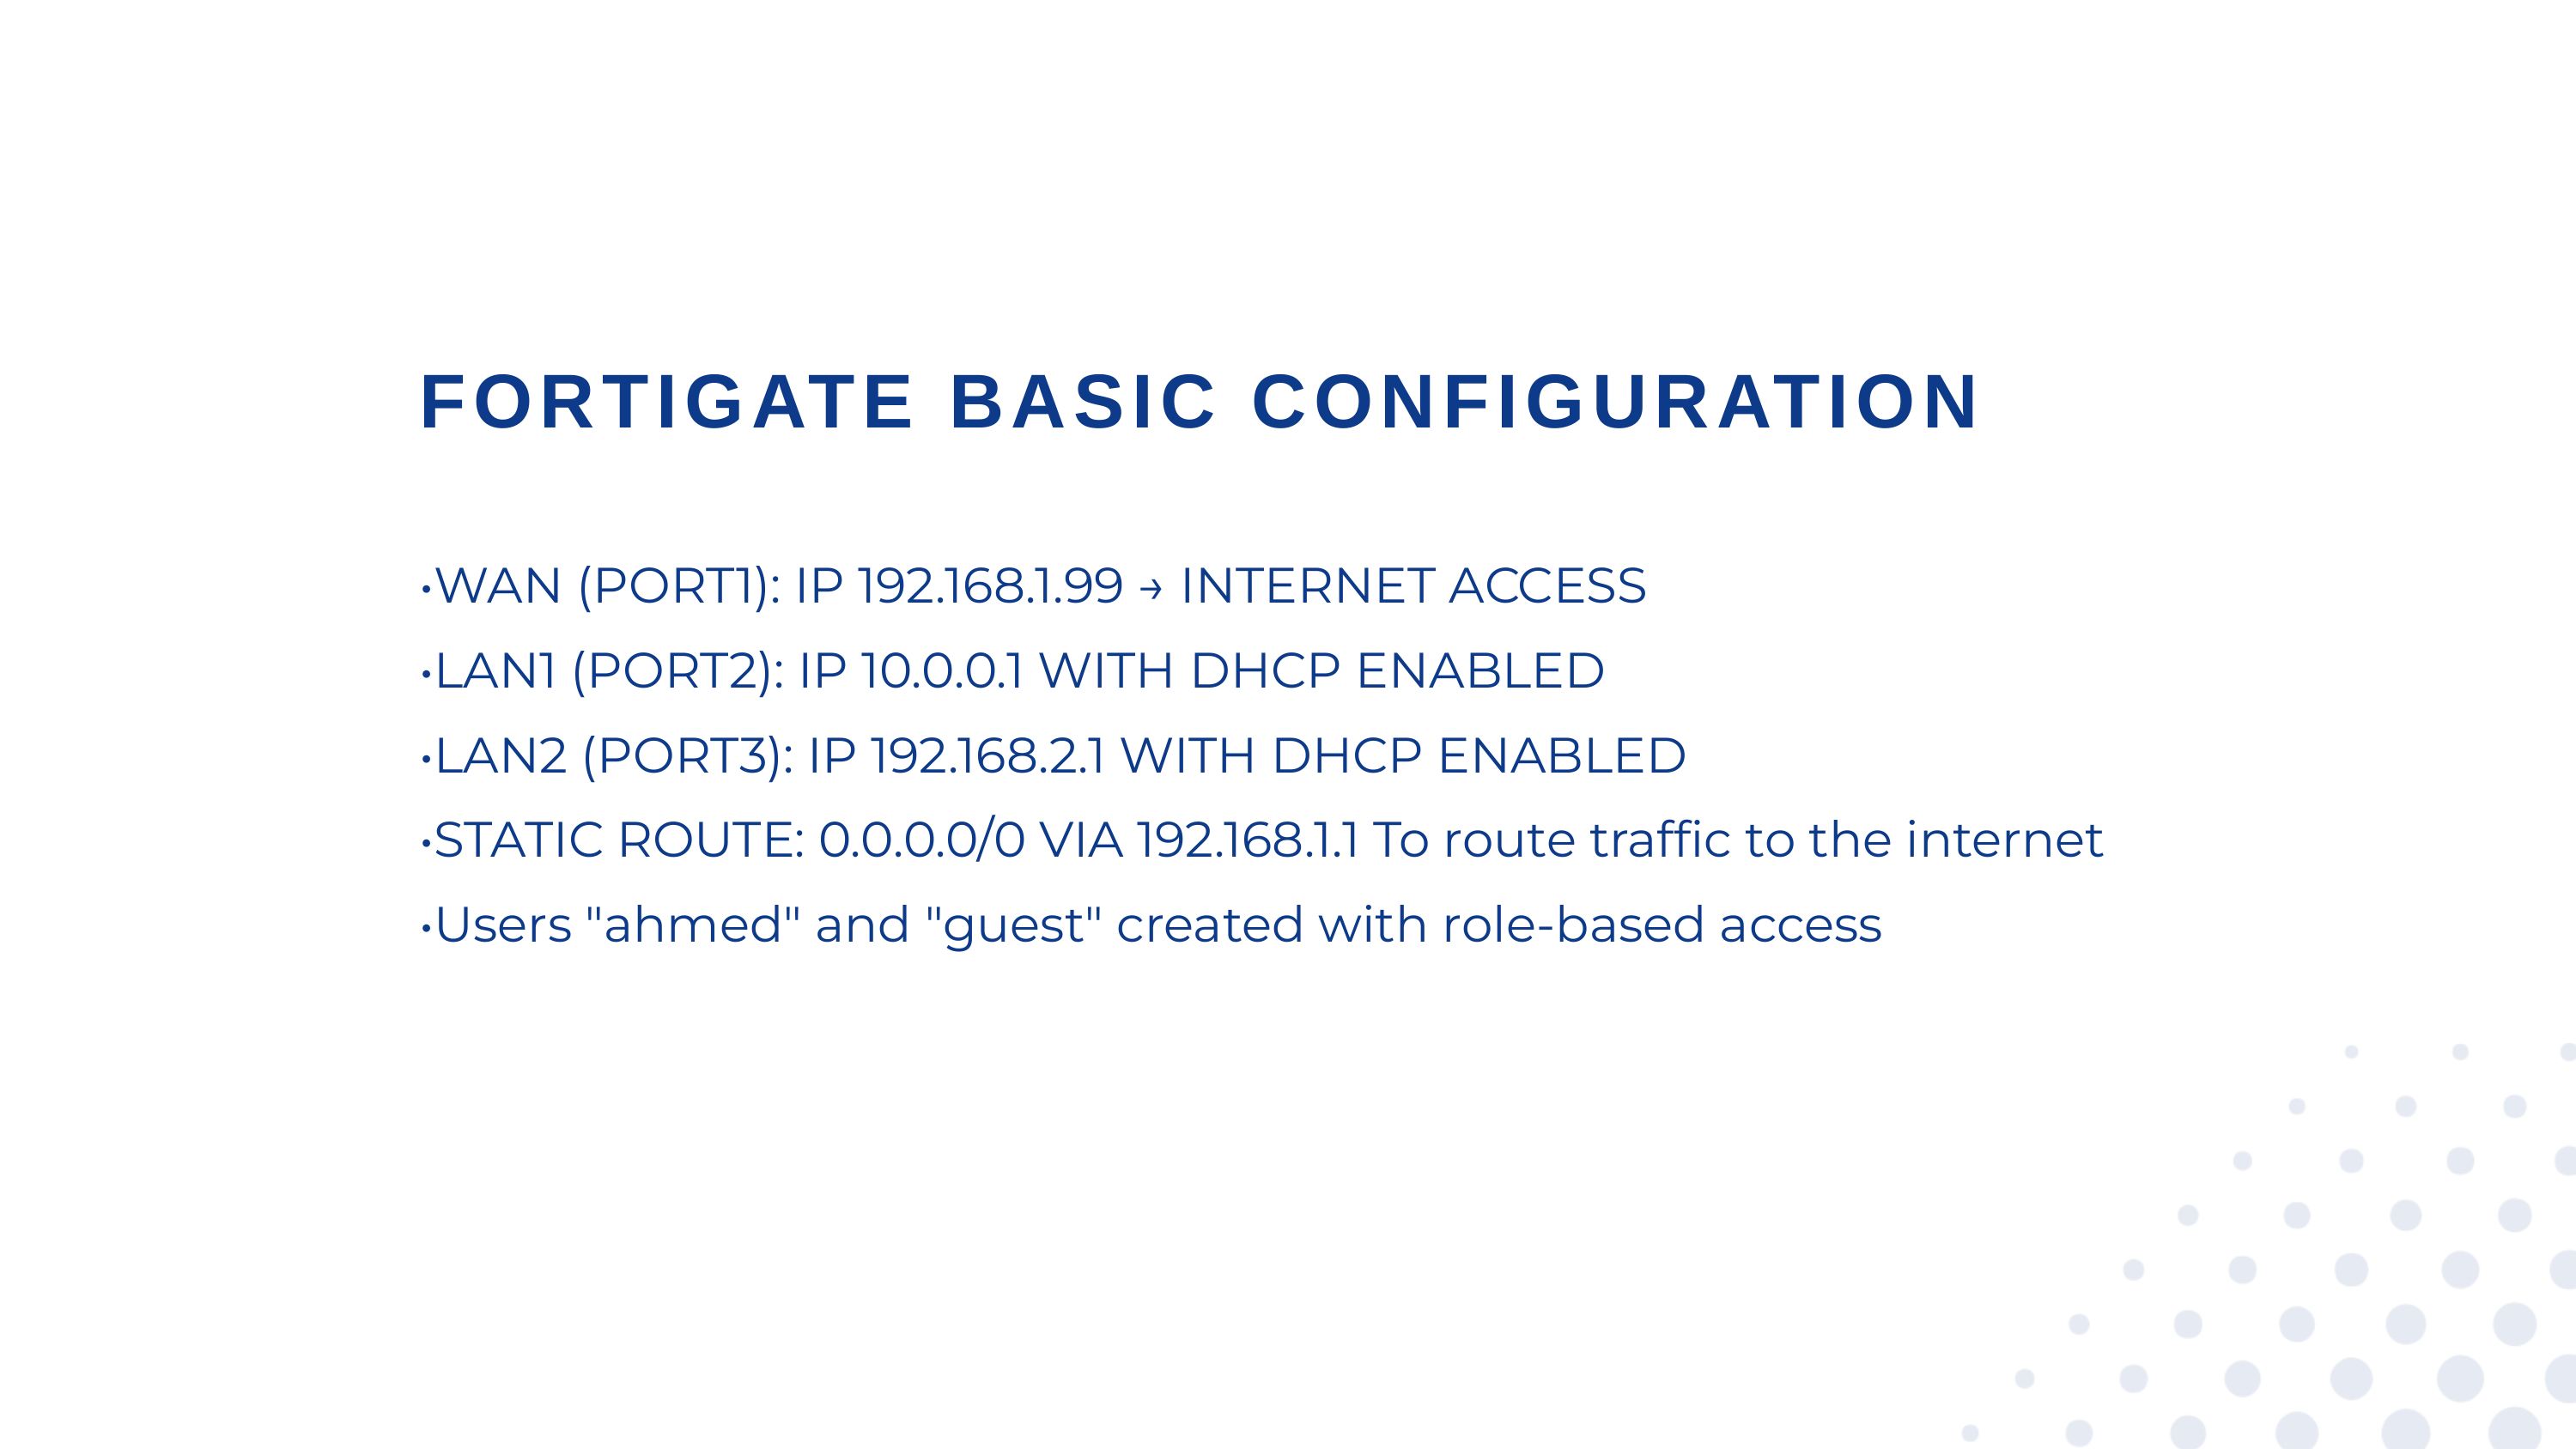

FORTIGATE BASIC CONFIGURATION
•WAN (PORT1): IP 192.168.1.99 → INTERNET ACCESS
•LAN1 (PORT2): IP 10.0.0.1 WITH DHCP ENABLED
•LAN2 (PORT3): IP 192.168.2.1 WITH DHCP ENABLED
•STATIC ROUTE: 0.0.0.0/0 VIA 192.168.1.1 To route traffic to the internet
•Users "ahmed" and "guest" created with role-based access